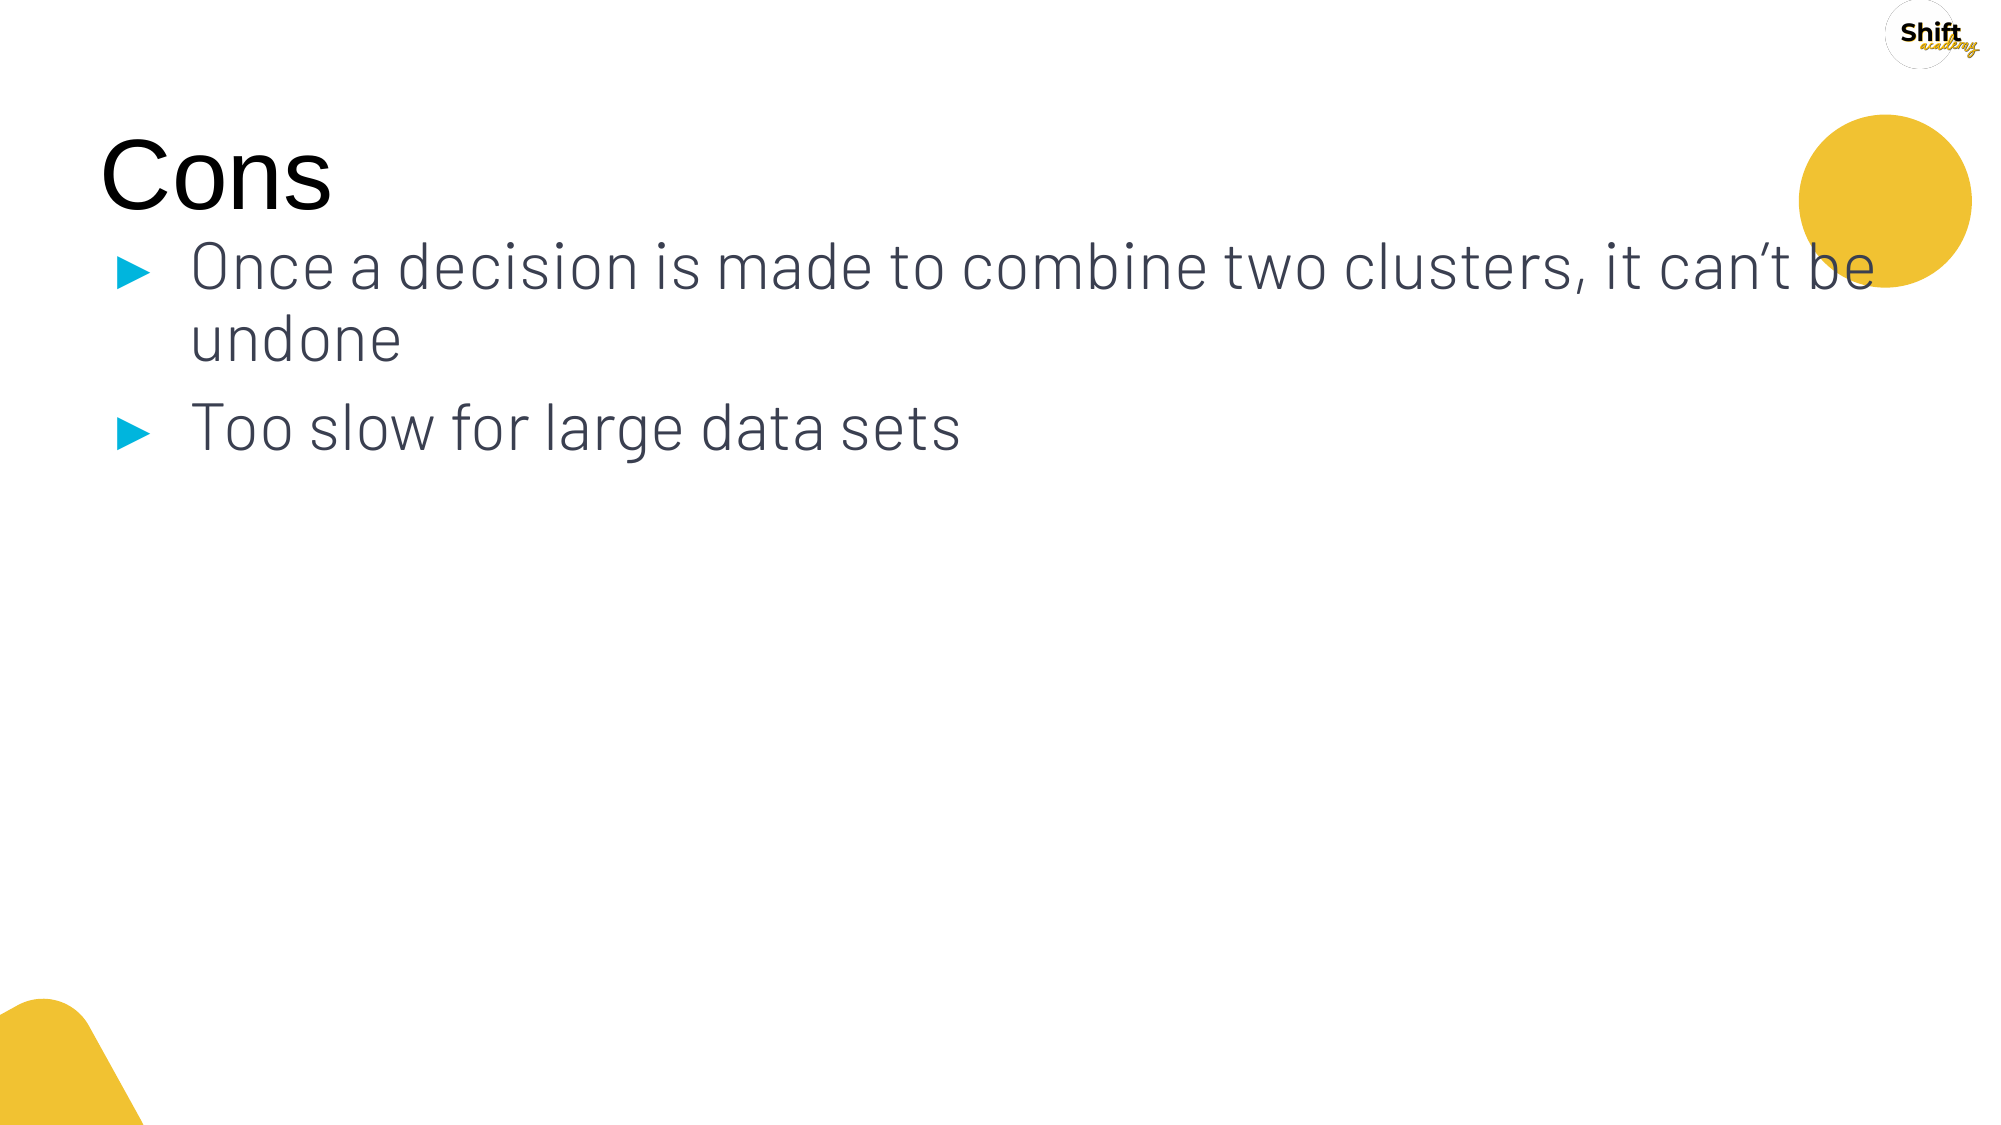

# Cons
Once a decision is made to combine two clusters, it can’t be undone
Too slow for large data sets

46